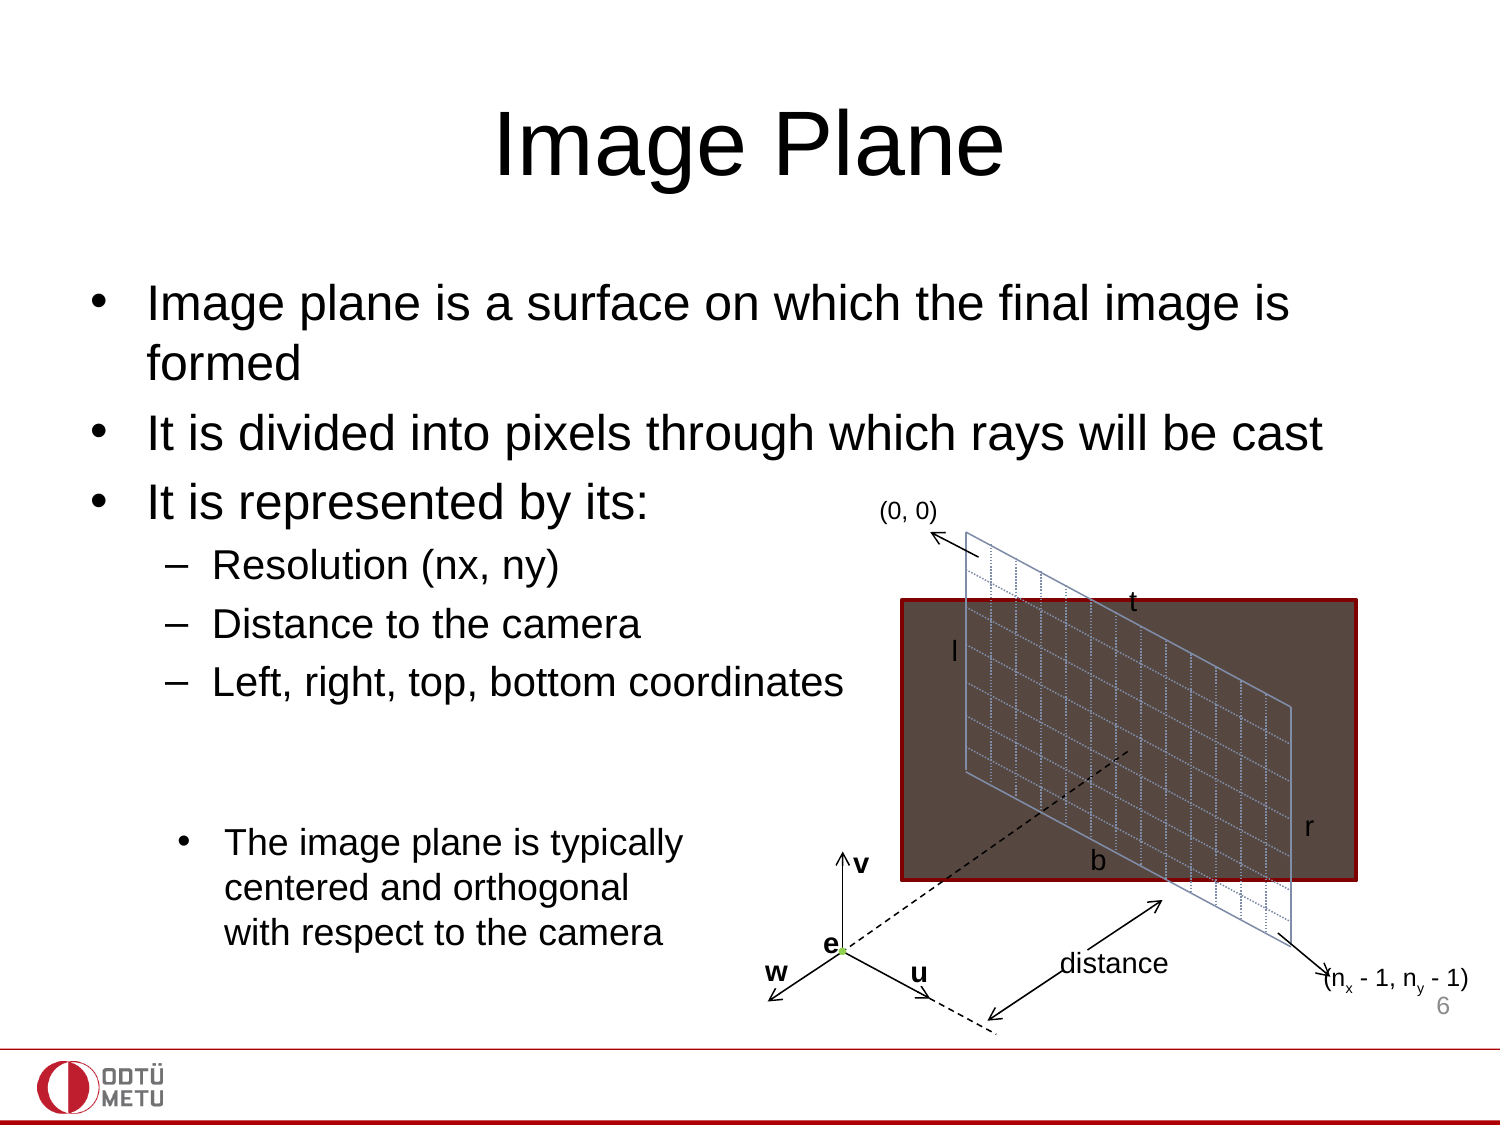

# Image Plane
Image plane is a surface on which the final image is formed
It is divided into pixels through which rays will be cast
It is represented by its:
Resolution (nx, ny)
Distance to the camera
Left, right, top, bottom coordinates
(0, 0)
t

l
r
The image plane is typically centered and orthogonal with respect to the camera
b
v
e
distance
w
u

(nx - 1, ny - 1)
6